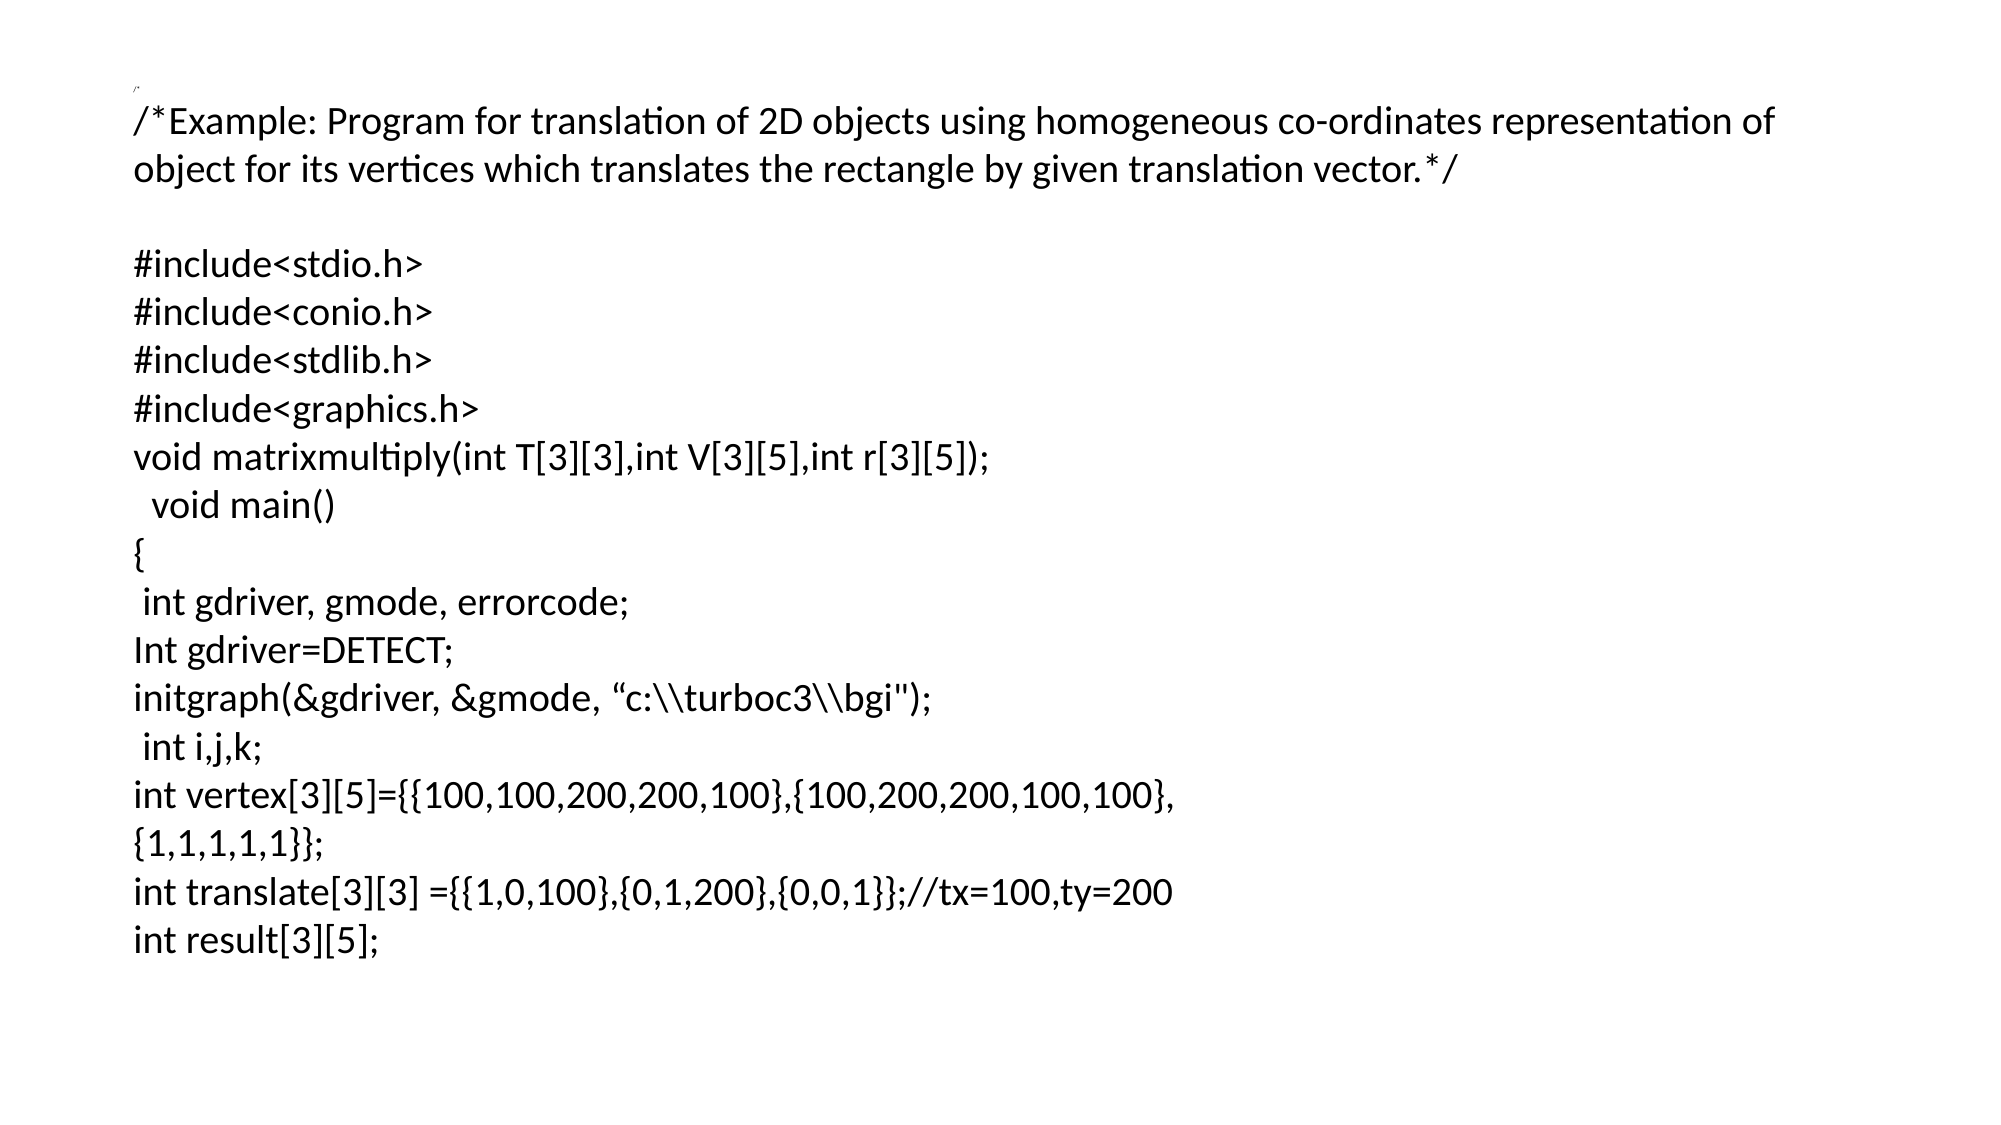

/*
/*Example: Program for translation of 2D objects using homogeneous co-ordinates representation of object for its vertices which translates the rectangle by given translation vector.*/

#include<stdio.h>
#include<conio.h>
#include<stdlib.h>
#include<graphics.h>
void matrixmultiply(int T[3][3],int V[3][5],int r[3][5]);
  void main()
{
 int gdriver, gmode, errorcode;
Int gdriver=DETECT;
initgraph(&gdriver, &gmode, “c:\\turboc3\\bgi");
 int i,j,k;
int vertex[3][5]={{100,100,200,200,100},{100,200,200,100,100},
{1,1,1,1,1}};
int translate[3][3] ={{1,0,100},{0,1,200},{0,0,1}};//tx=100,ty=200
int result[3][5];